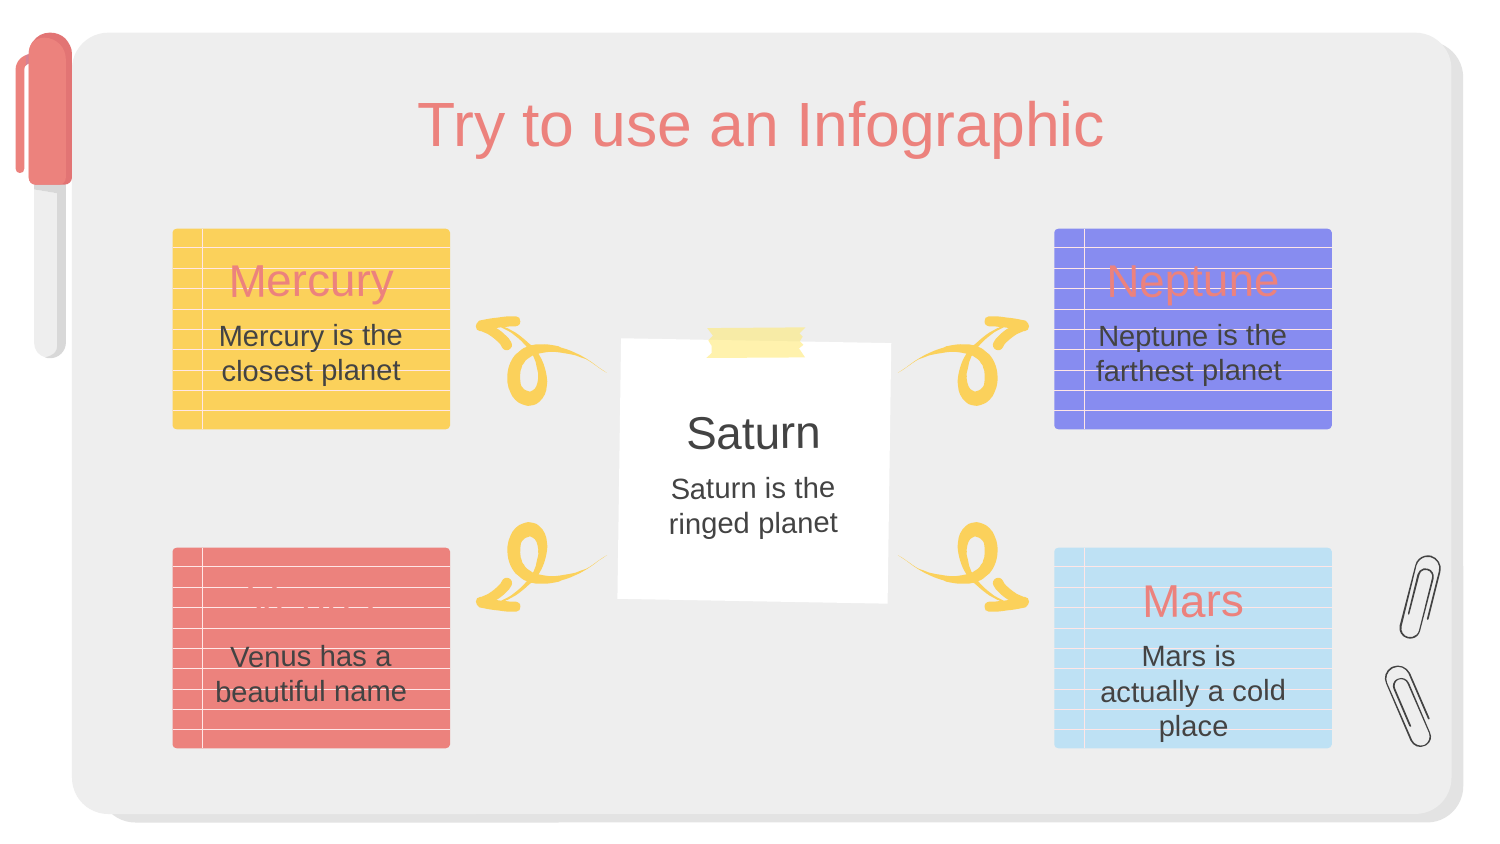

# Try to use an Infographic

Mercury
Neptune

Mercury is the closest planet

Neptune is the farthest planet
Saturn
Saturn is the ringed planet

Venus
Mars

Mars is  actually a cold place

Venus has a beautiful name